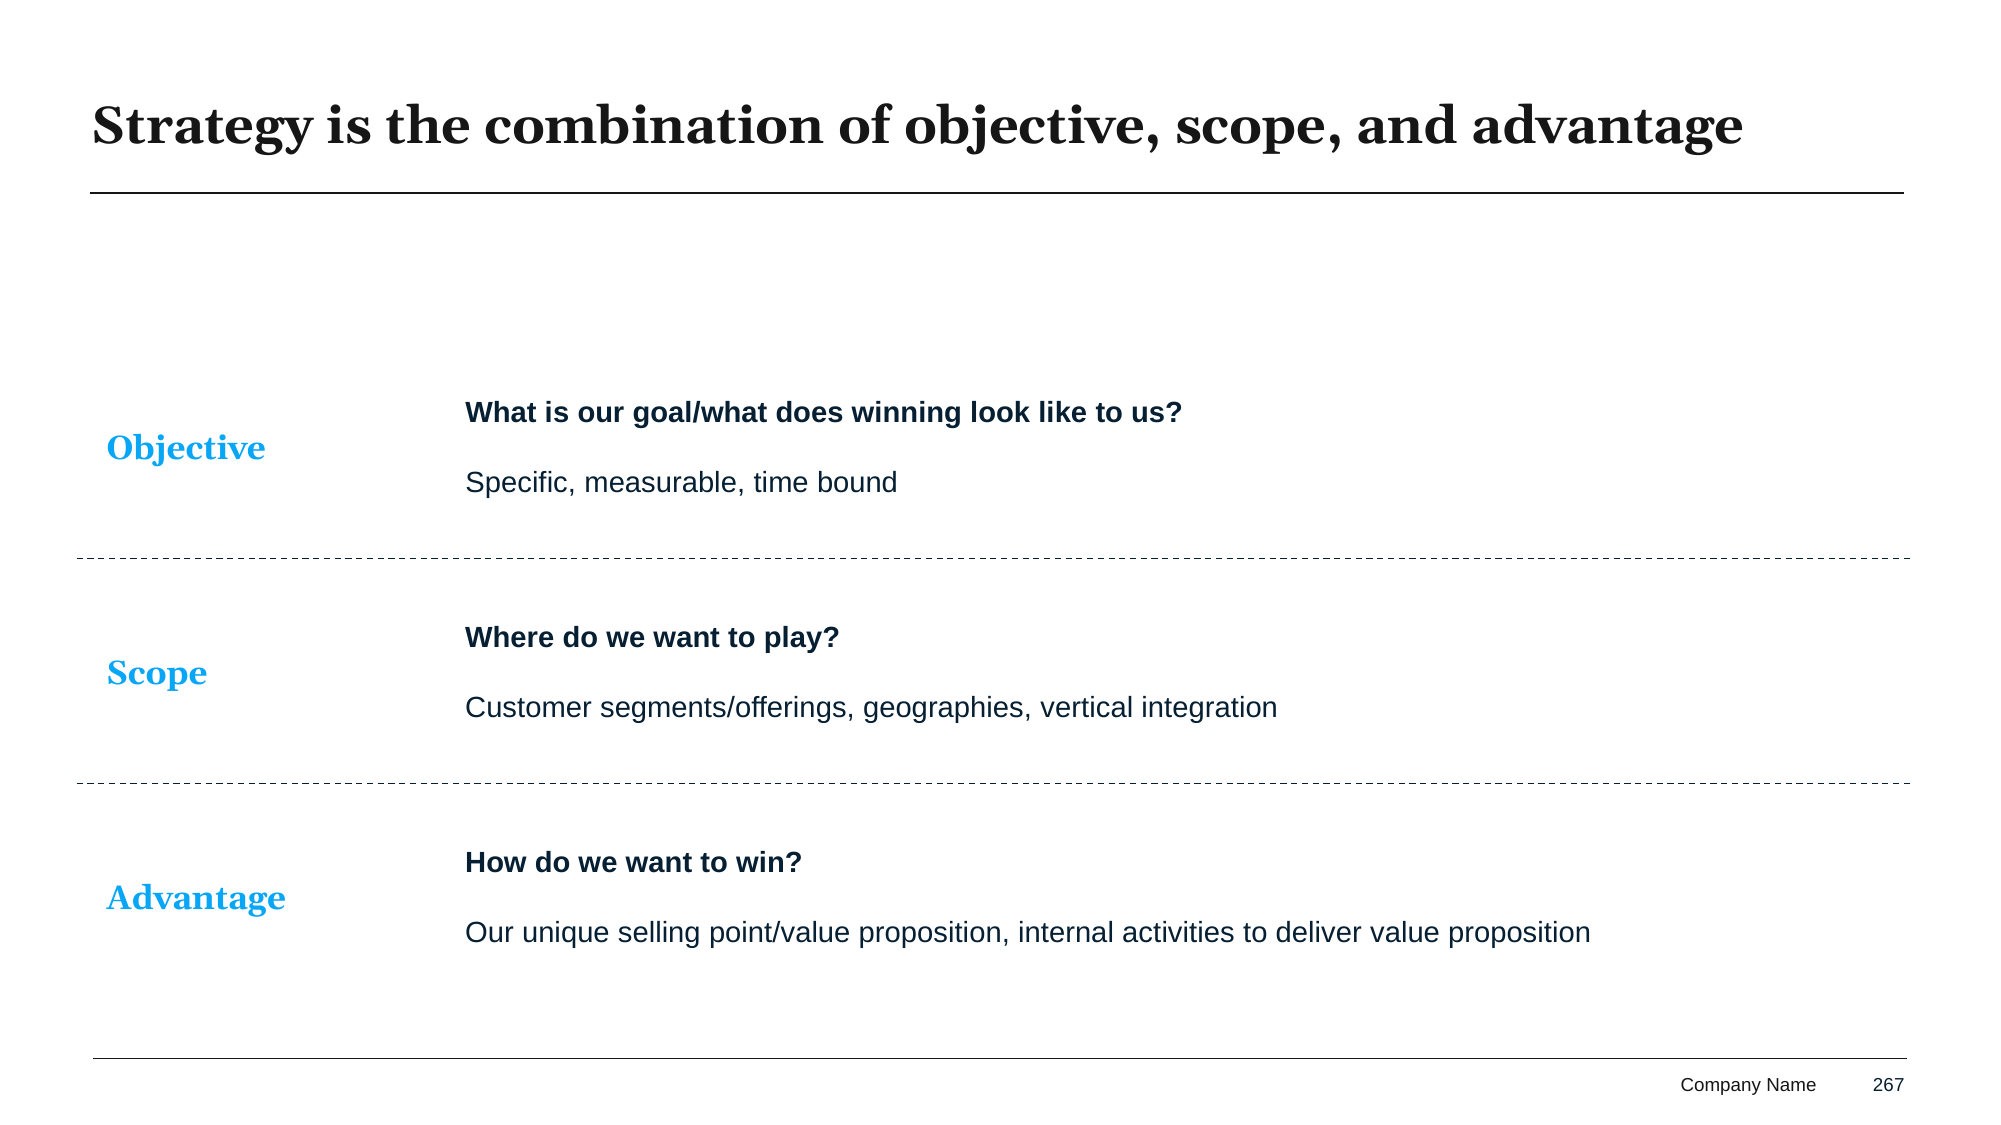

# Strategy is the combination of objective, scope, and advantage
Objective
What is our goal/what does winning look like to us?

Specific, measurable, time bound
Scope
Where do we want to play?

Customer segments/offerings, geographies, vertical integration
Advantage
How do we want to win?
Our unique selling point/value proposition, internal activities to deliver value proposition
267